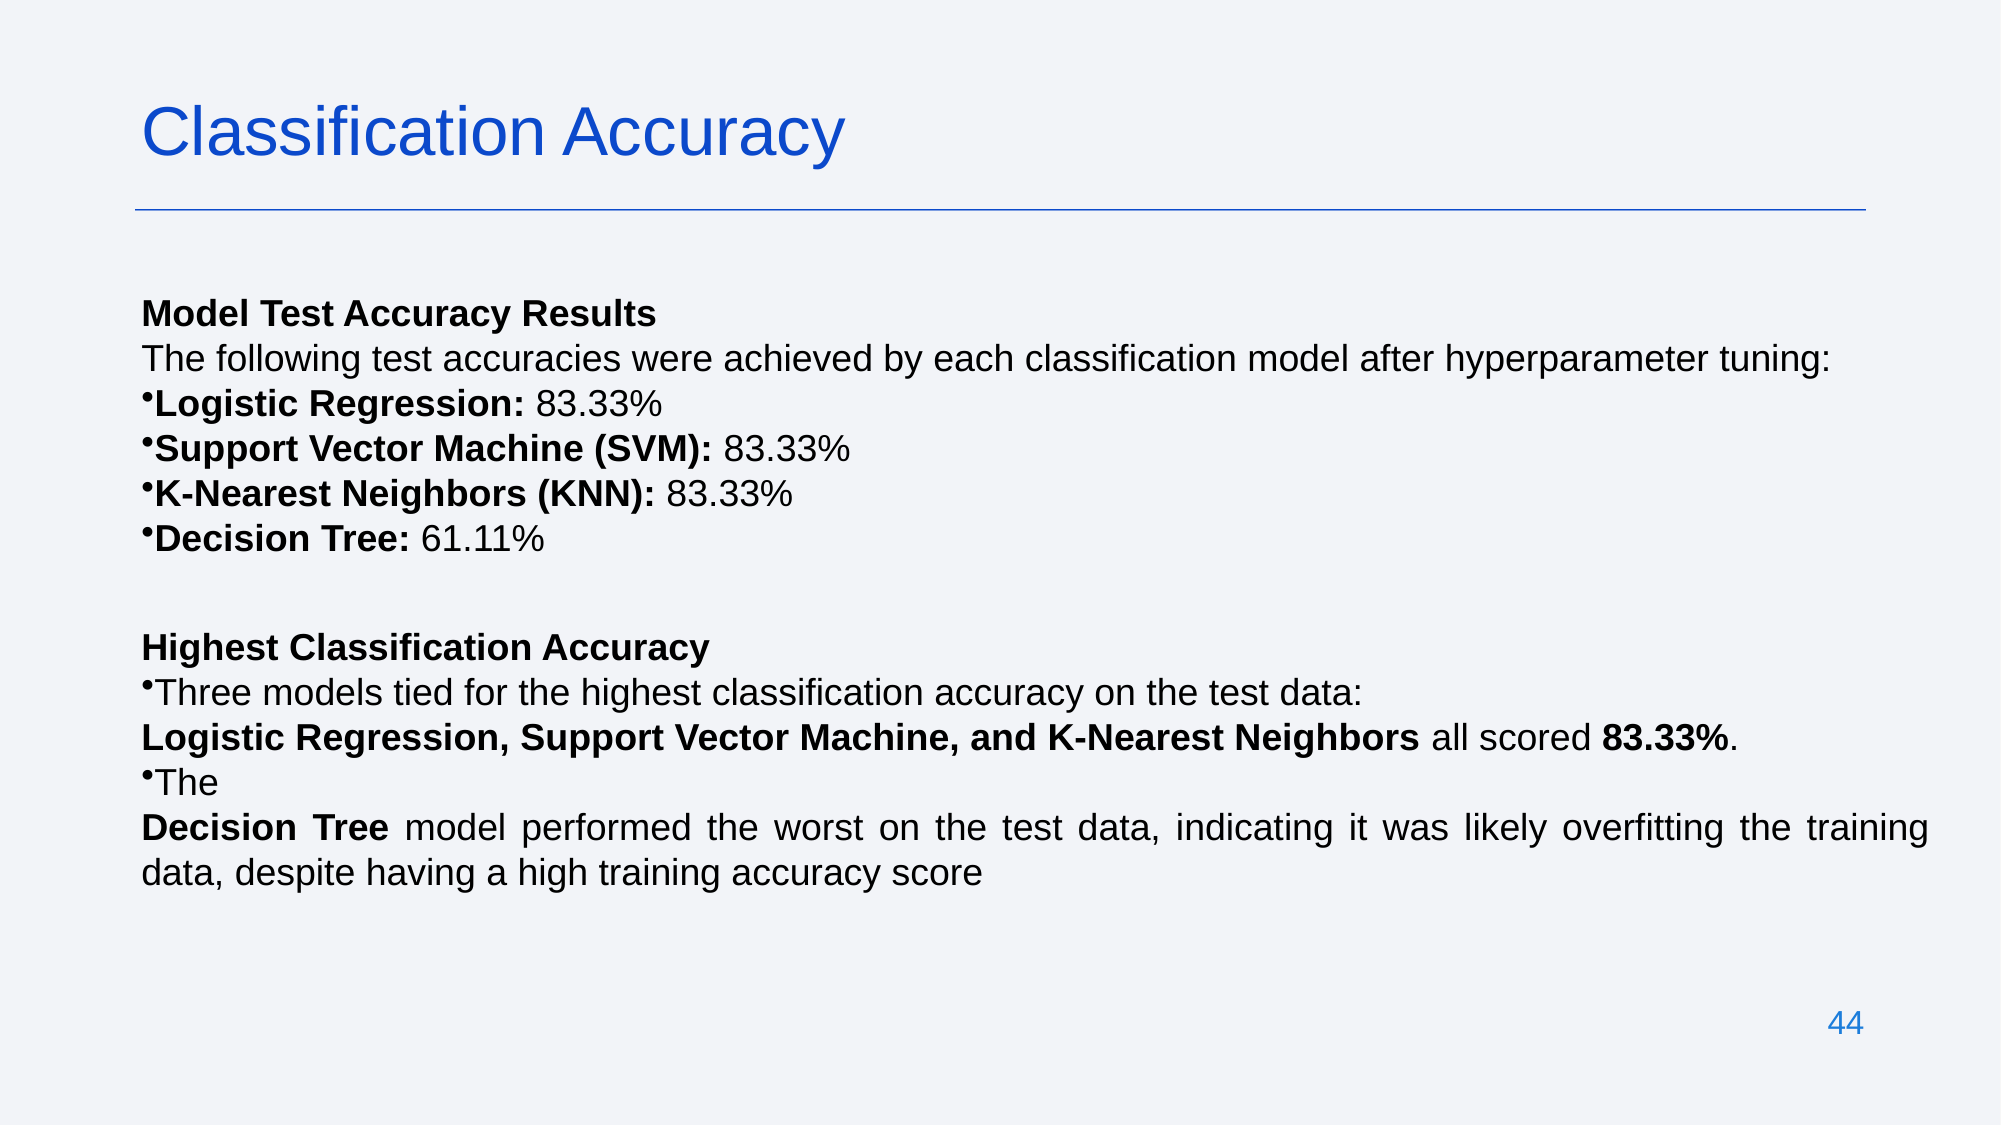

Classification Accuracy
Model Test Accuracy Results
The following test accuracies were achieved by each classification model after hyperparameter tuning:
Logistic Regression: 83.33%
Support Vector Machine (SVM): 83.33%
K-Nearest Neighbors (KNN): 83.33%
Decision Tree: 61.11%

Highest Classification Accuracy
Three models tied for the highest classification accuracy on the test data:
Logistic Regression, Support Vector Machine, and K-Nearest Neighbors all scored 83.33%.
The
Decision Tree model performed the worst on the test data, indicating it was likely overfitting the training data, despite having a high training accuracy score

44